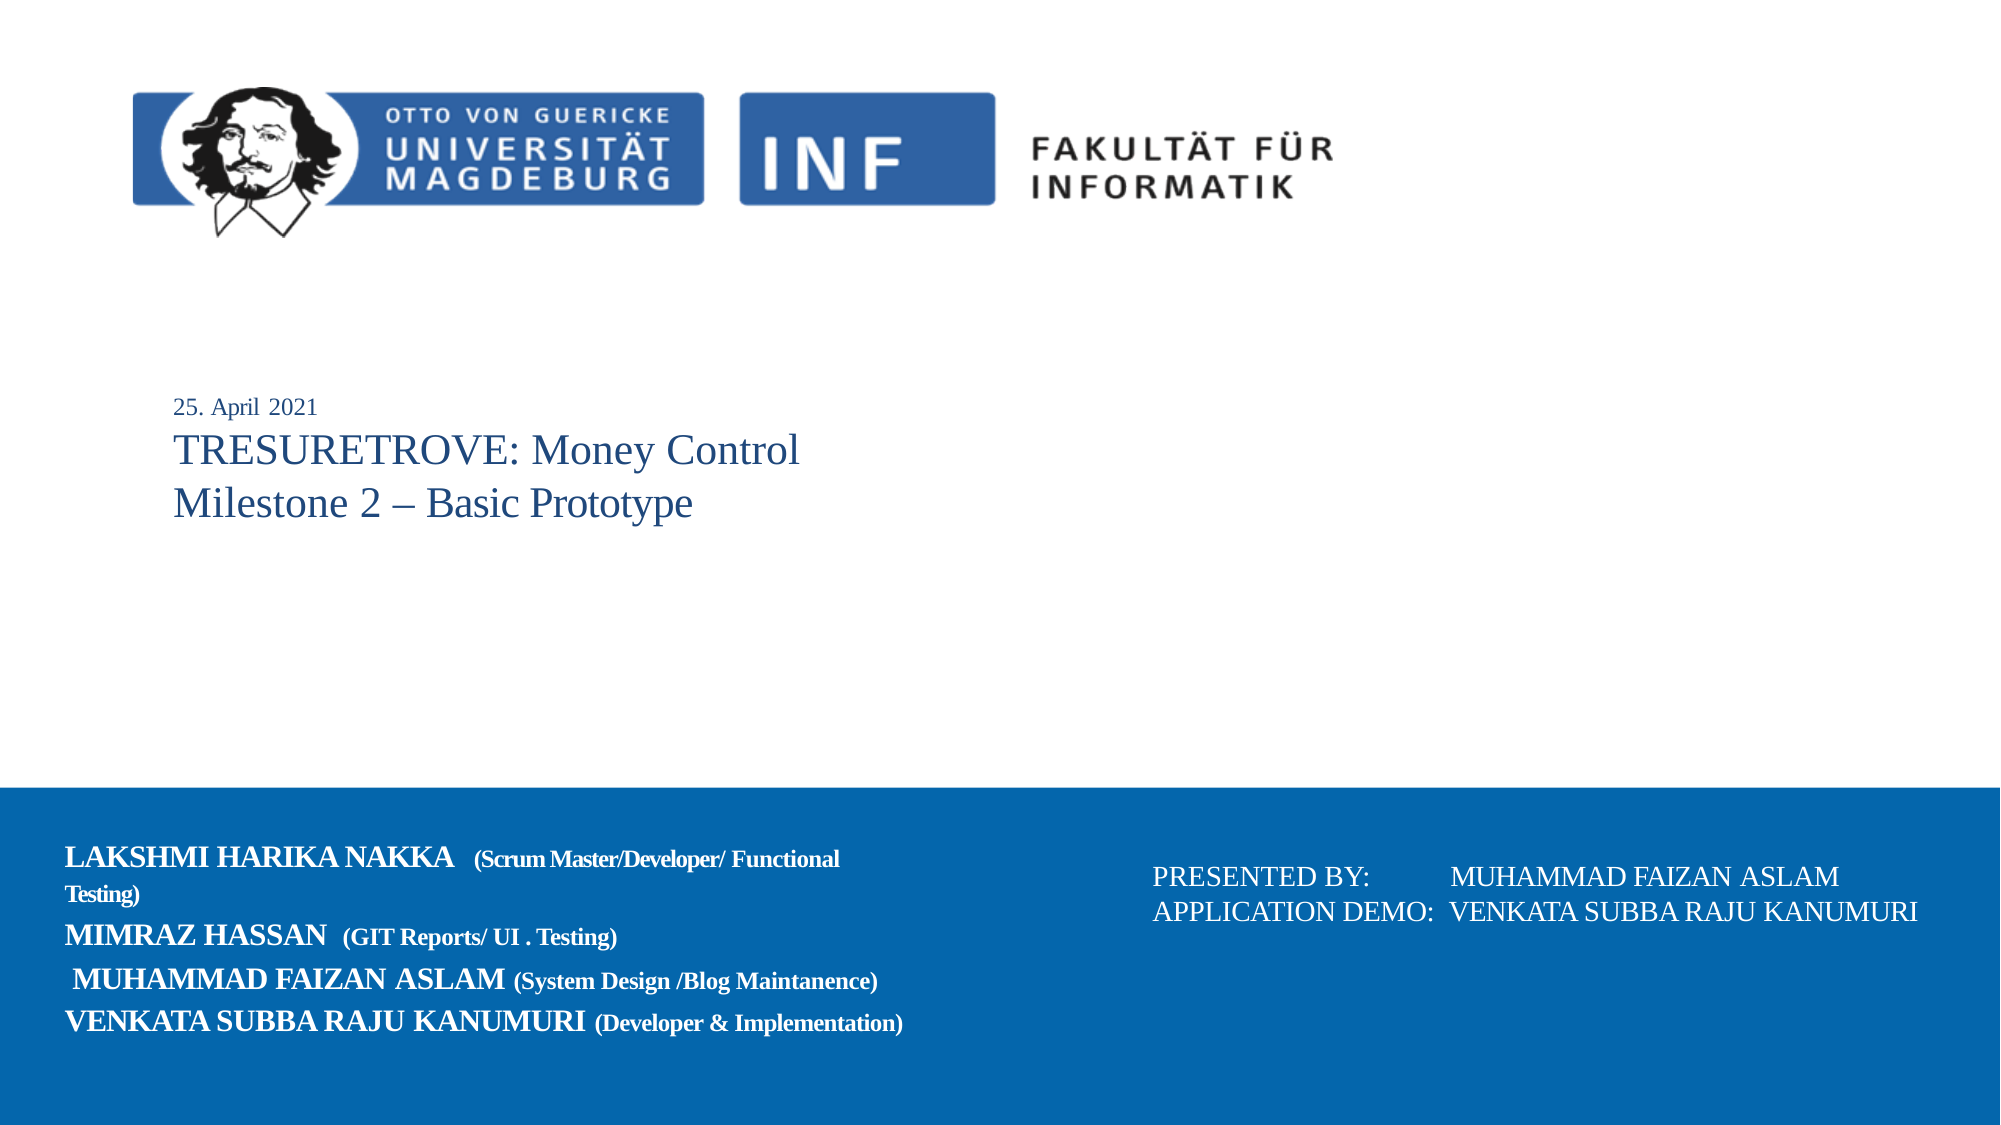

Data & Knowledge  Engineering Group
25. April 2021
# TRESURETROVE: Money Control
Milestone 2 – Basic Prototype

LAKSHMI HARIKA NAKKA   (Scrum Master/Developer/ Functional Testing)
MIMRAZ HASSAN  (GIT Reports/ UI . Testing)
 MUHAMMAD FAIZAN ASLAM (System Design /Blog Maintanence)
VENKATA SUBBA RAJU KANUMURI (Developer & Implementation)
PRESENTED BY:           MUHAMMAD FAIZAN ASLAM
APPLICATION DEMO:  VENKATA SUBBA RAJU KANUMURI